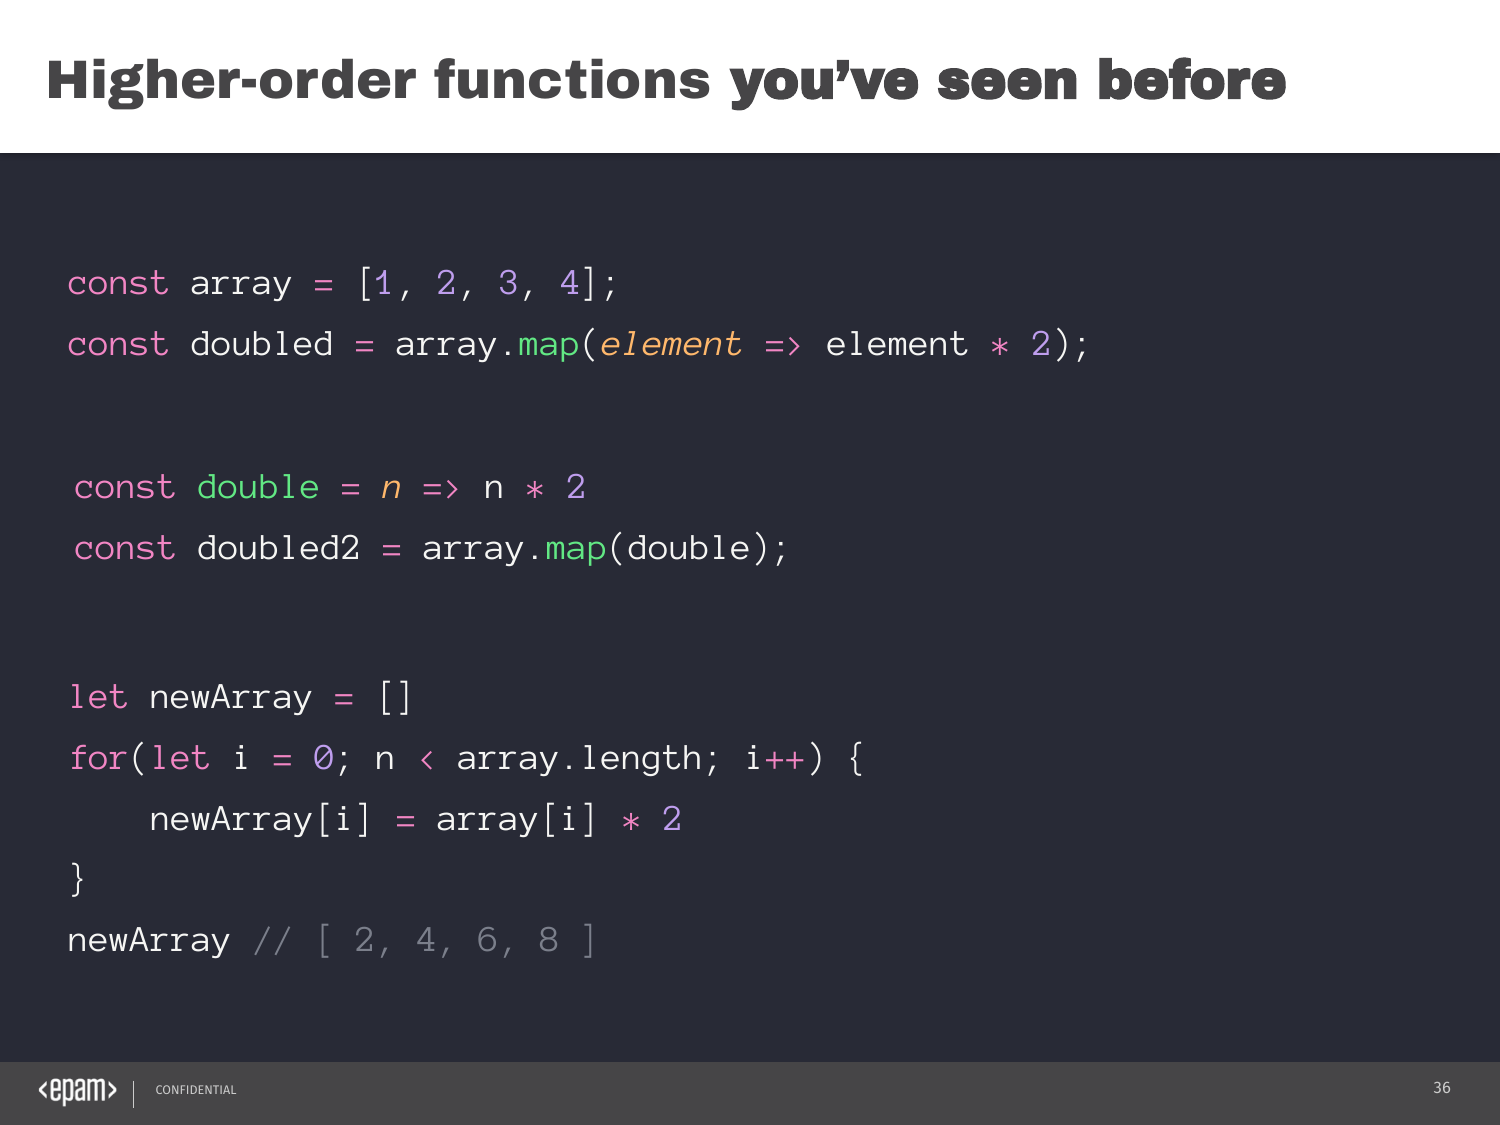

Higher-order functions you’ve seen before

const array = [1, 2, 3, 4];
const doubled = array.map(element => element * 2);

const double = n => n * 2
const doubled2 = array.map(double);
let newArray = []
for(let i = 0; n < array.length; i++) {
    newArray[i] = array[i] * 2
}
newArray // [ 2, 4, 6, 8 ]